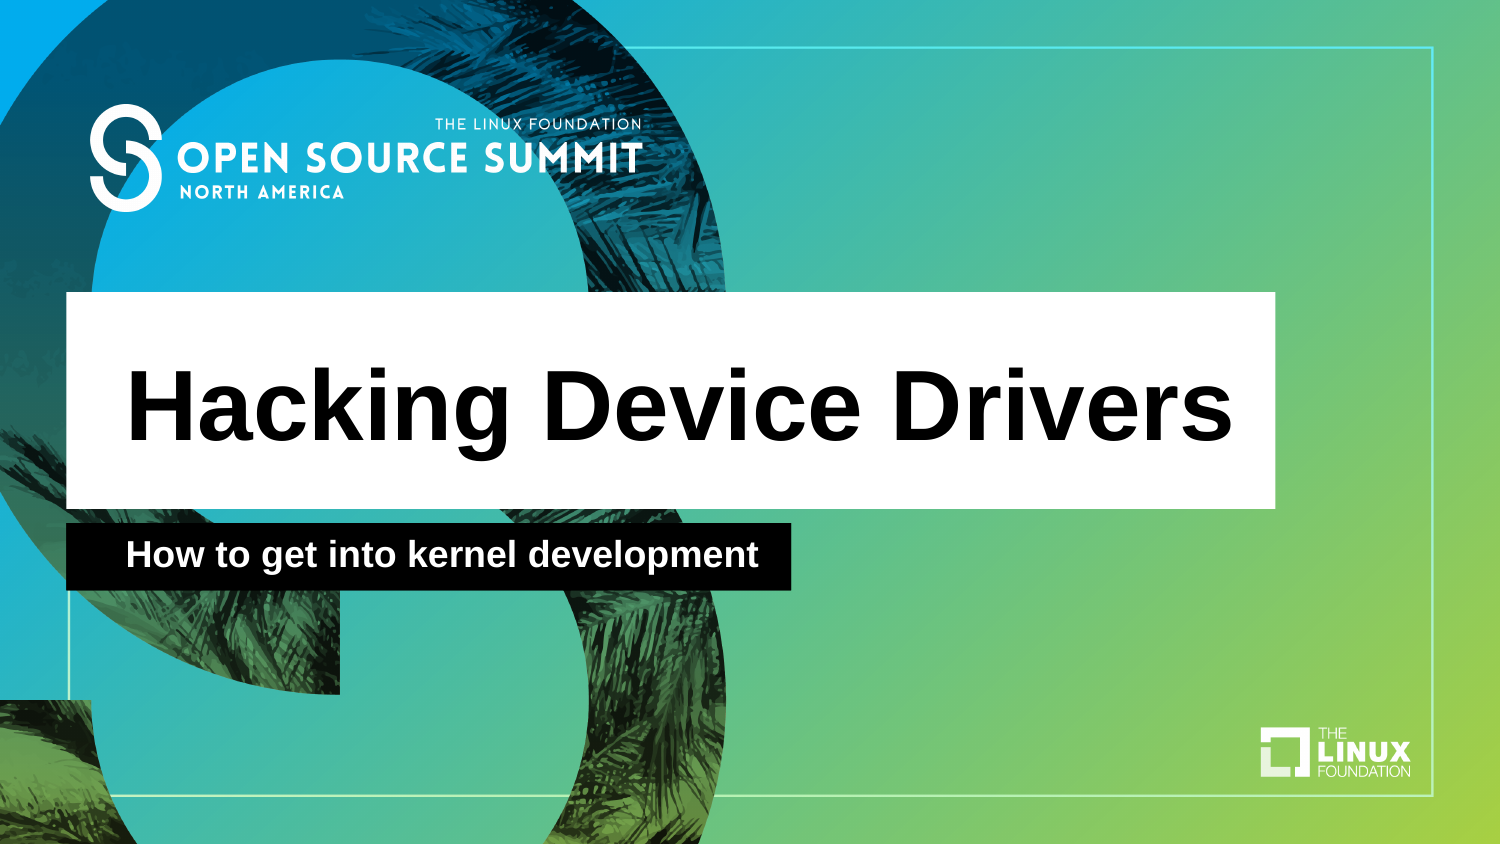

Hacking Device Drivers
How to get into kernel development
How to get into kernel development